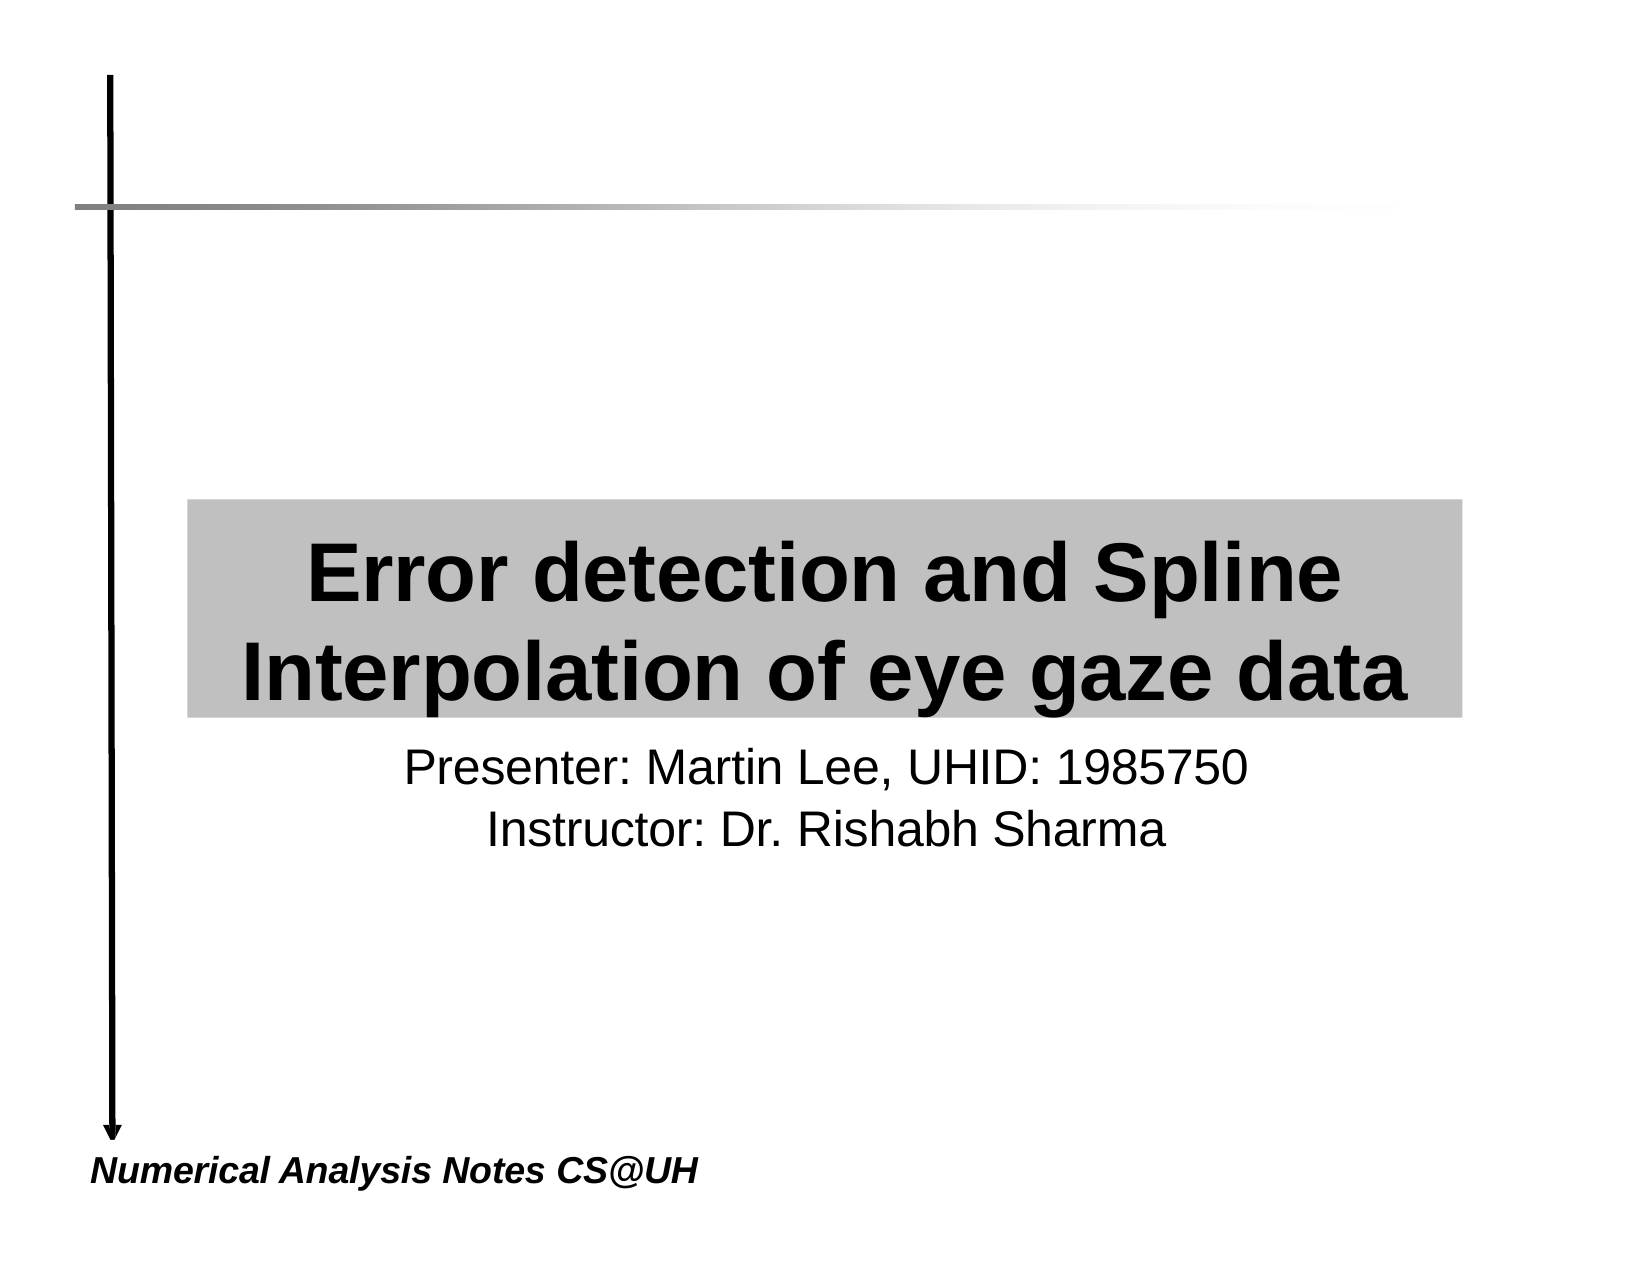

Error detection and Spline Interpolation of eye gaze data
Presenter: Martin Lee, UHID: 1985750
Instructor: Dr. Rishabh Sharma

Numerical Analysis Notes CS@UH